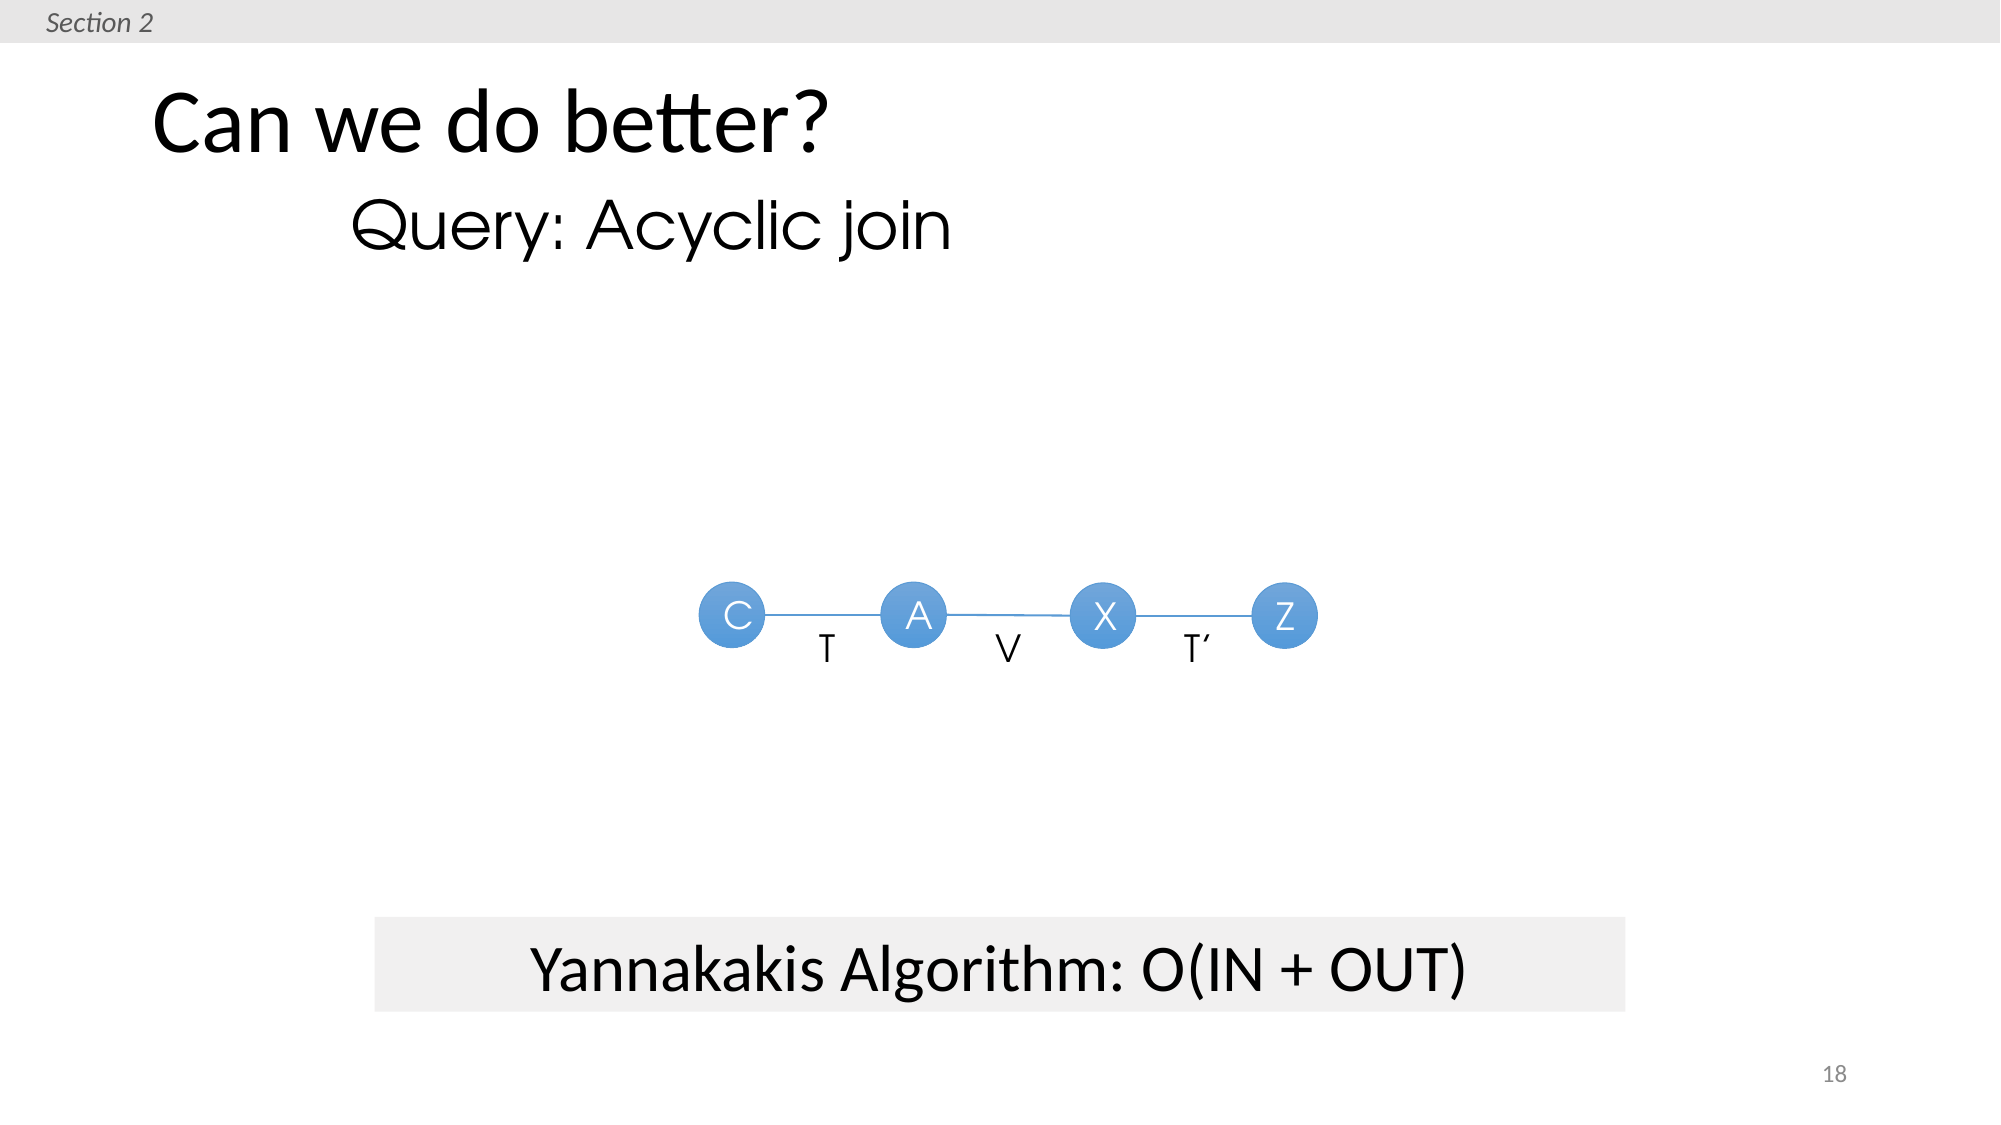

Section 2
# Can we do better?
Query: Acyclic join
C
A
X
Z
T
V
T’
Yannakakis Algorithm: O(IN + OUT)
18